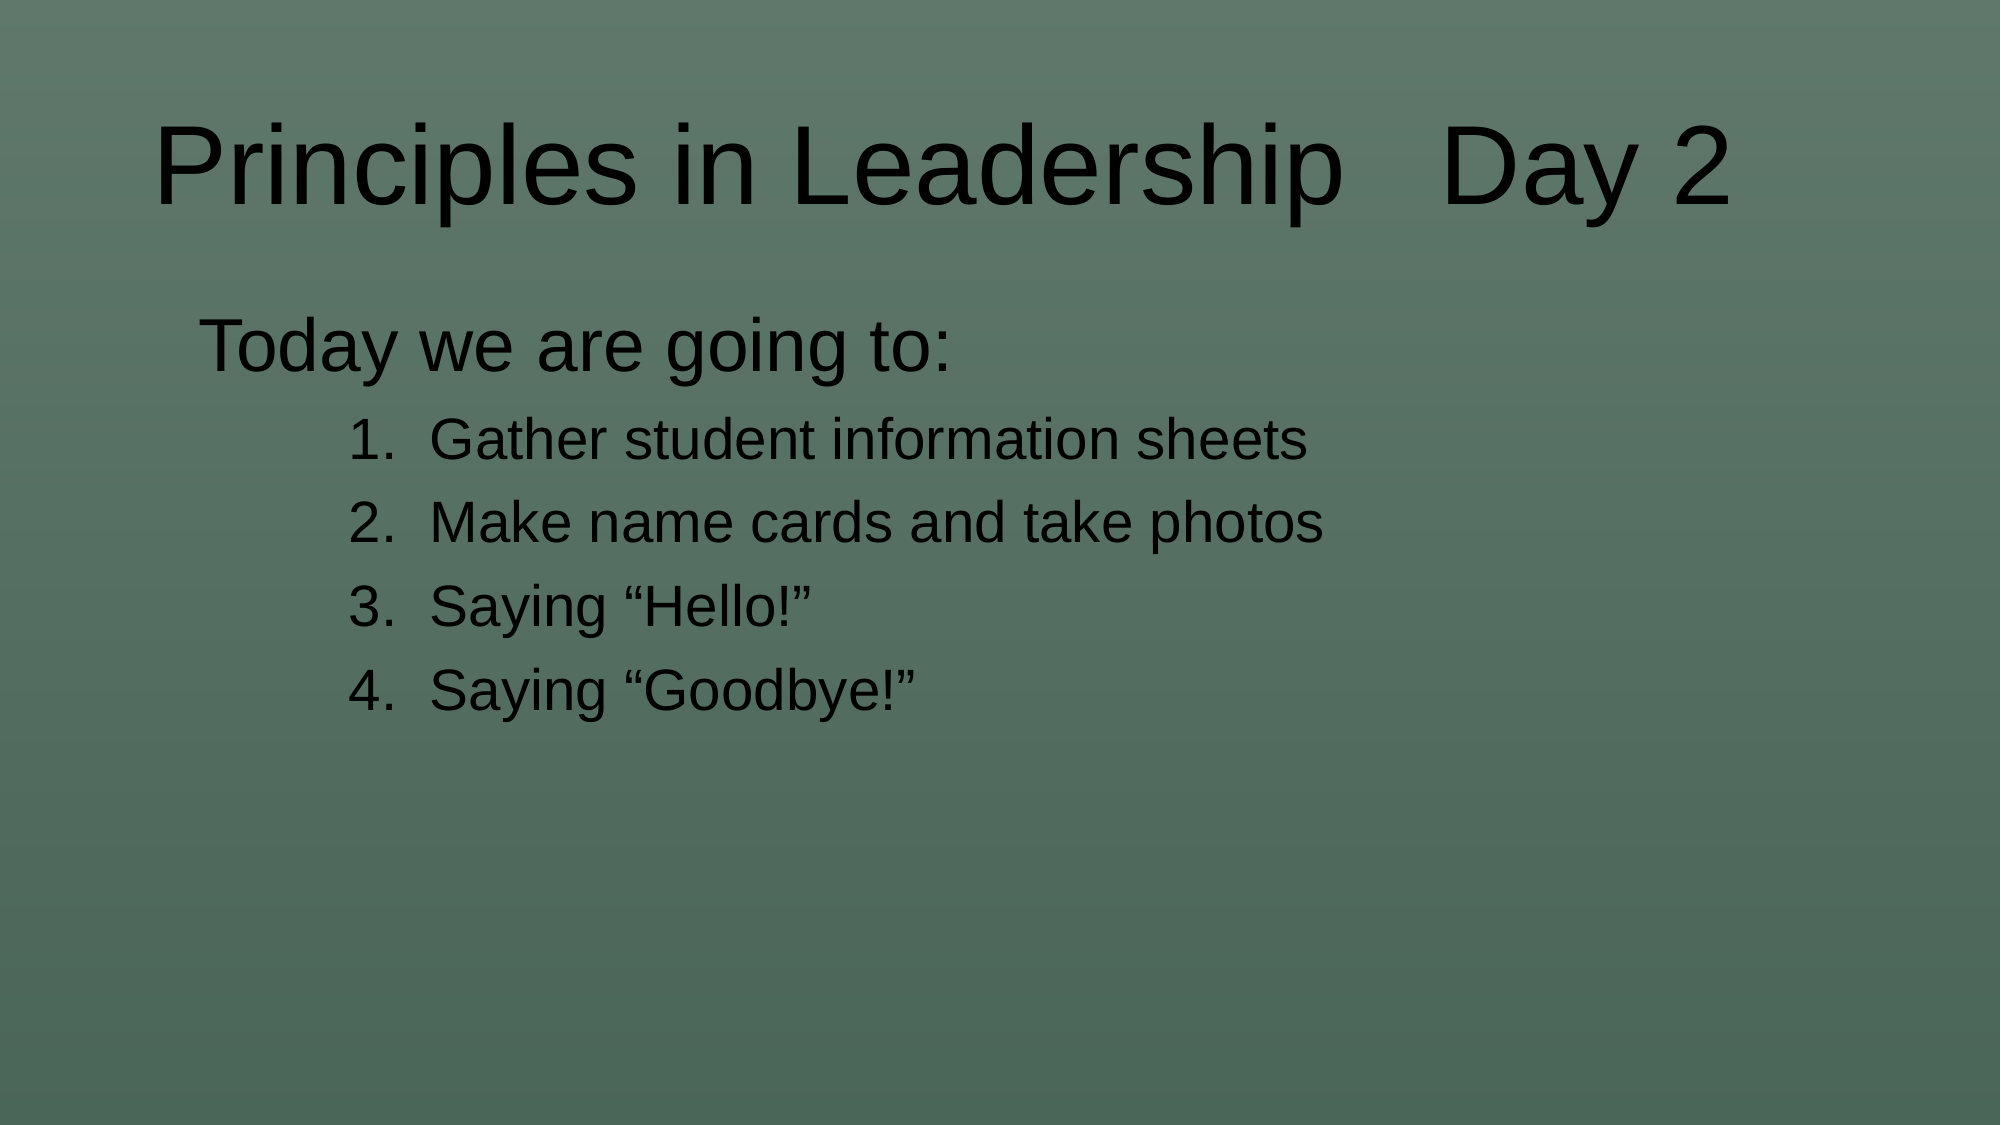

# Principles in Leadership   Day 2
Today we are going to:
	1.  Gather student information sheets
	2.  Make name cards and take photos
	3.  Saying “Hello!”
	4.  Saying “Goodbye!”